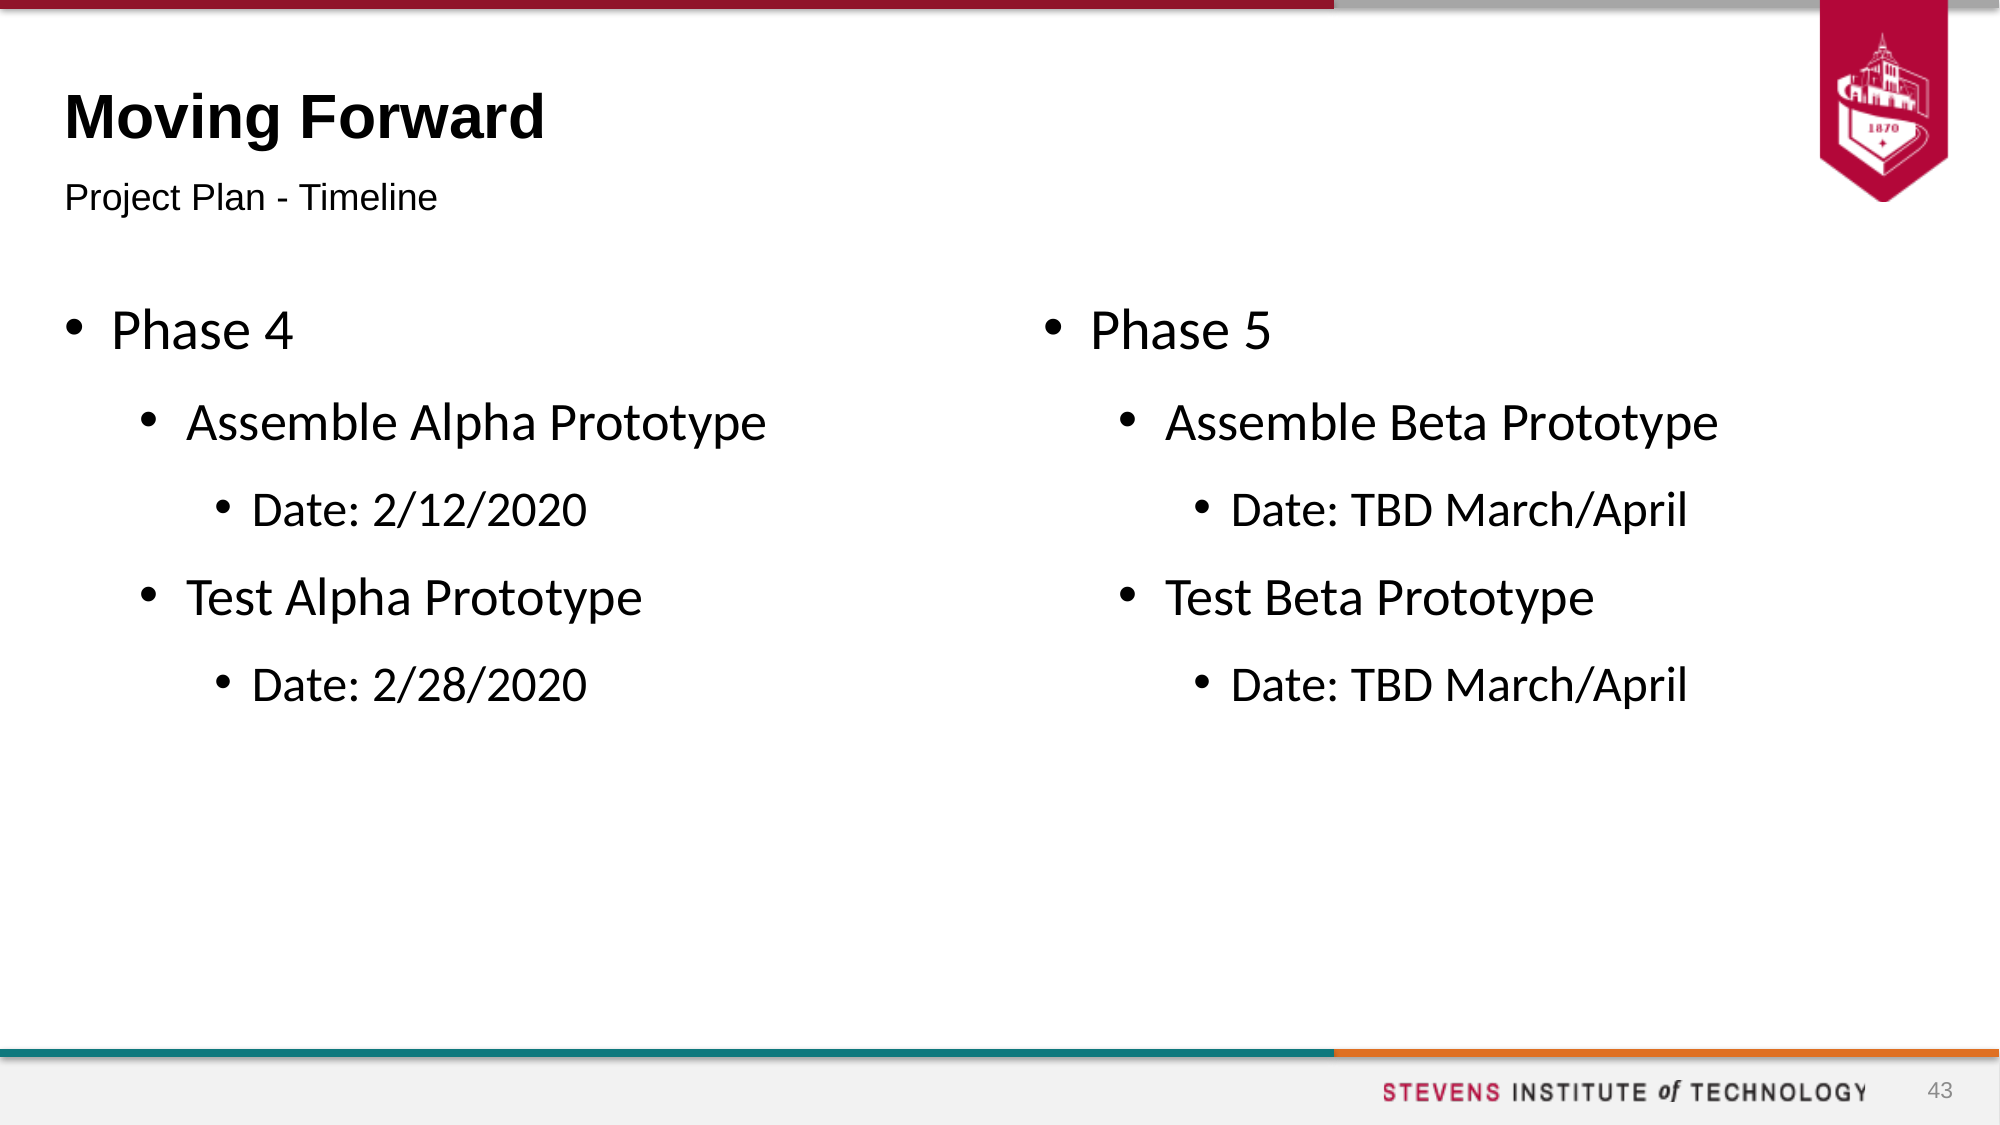

# Moving Forward
Project Plan - Timeline

Phase 4
Assemble Alpha Prototype
Date: 2/12/2020
Test Alpha Prototype
Date: 2/28/2020

Phase 5
Assemble Beta Prototype
Date: TBD March/April
Test Beta Prototype
Date: TBD March/April
43